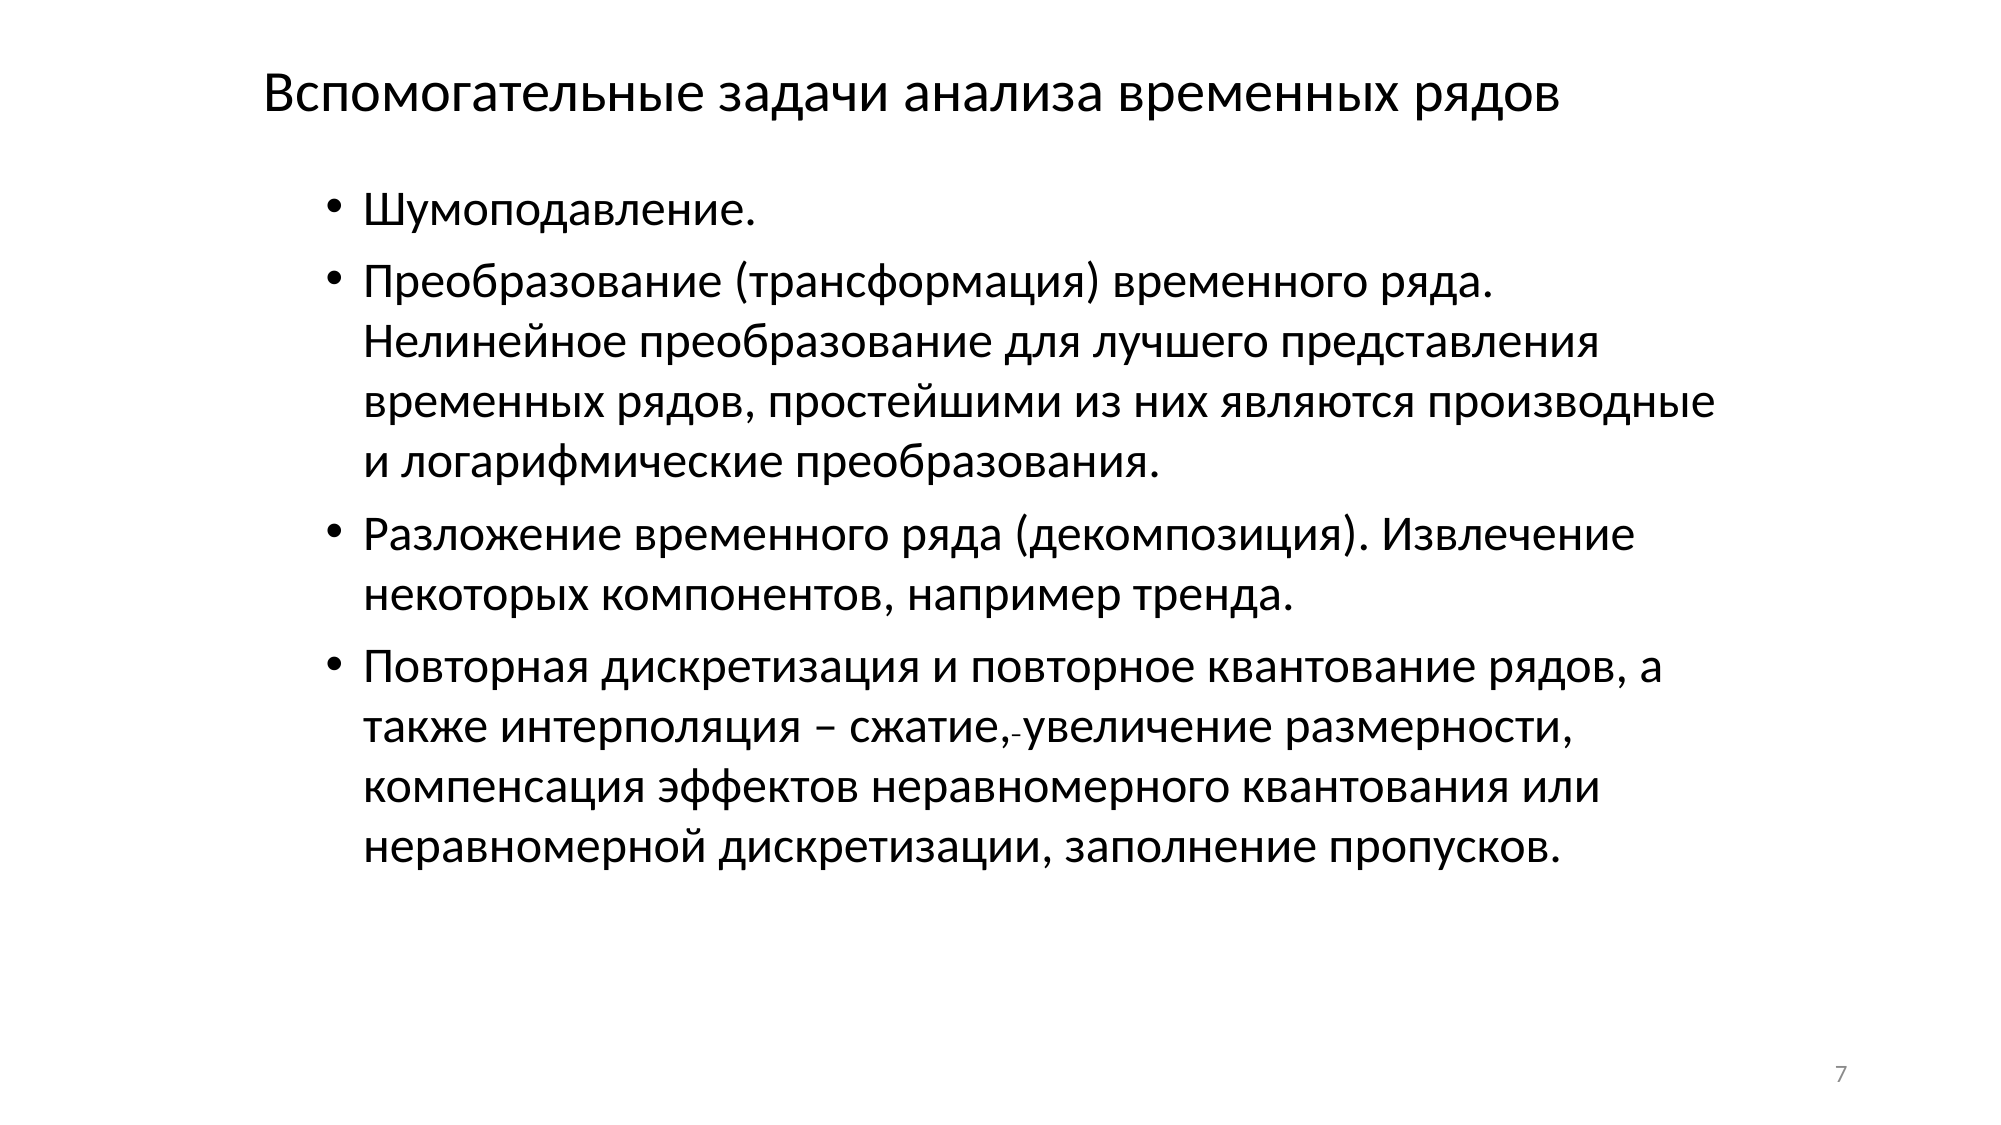

# Вспомогательные задачи анализа временных рядов
Шумоподавление.
Преобразование (трансформация) временного ряда. Нелинейное преобразование для лучшего представления временных рядов, простейшими из них являются производные и логарифмические преобразования.
Разложение временного ряда (декомпозиция). Извлечение некоторых компонентов, например тренда.
Повторная дискретизация и повторное квантование рядов, а также интерполяция – сжатие, увеличение размерности, компенсация эффектов неравномерного квантования или неравномерной дискретизации, заполнение пропусков.

7